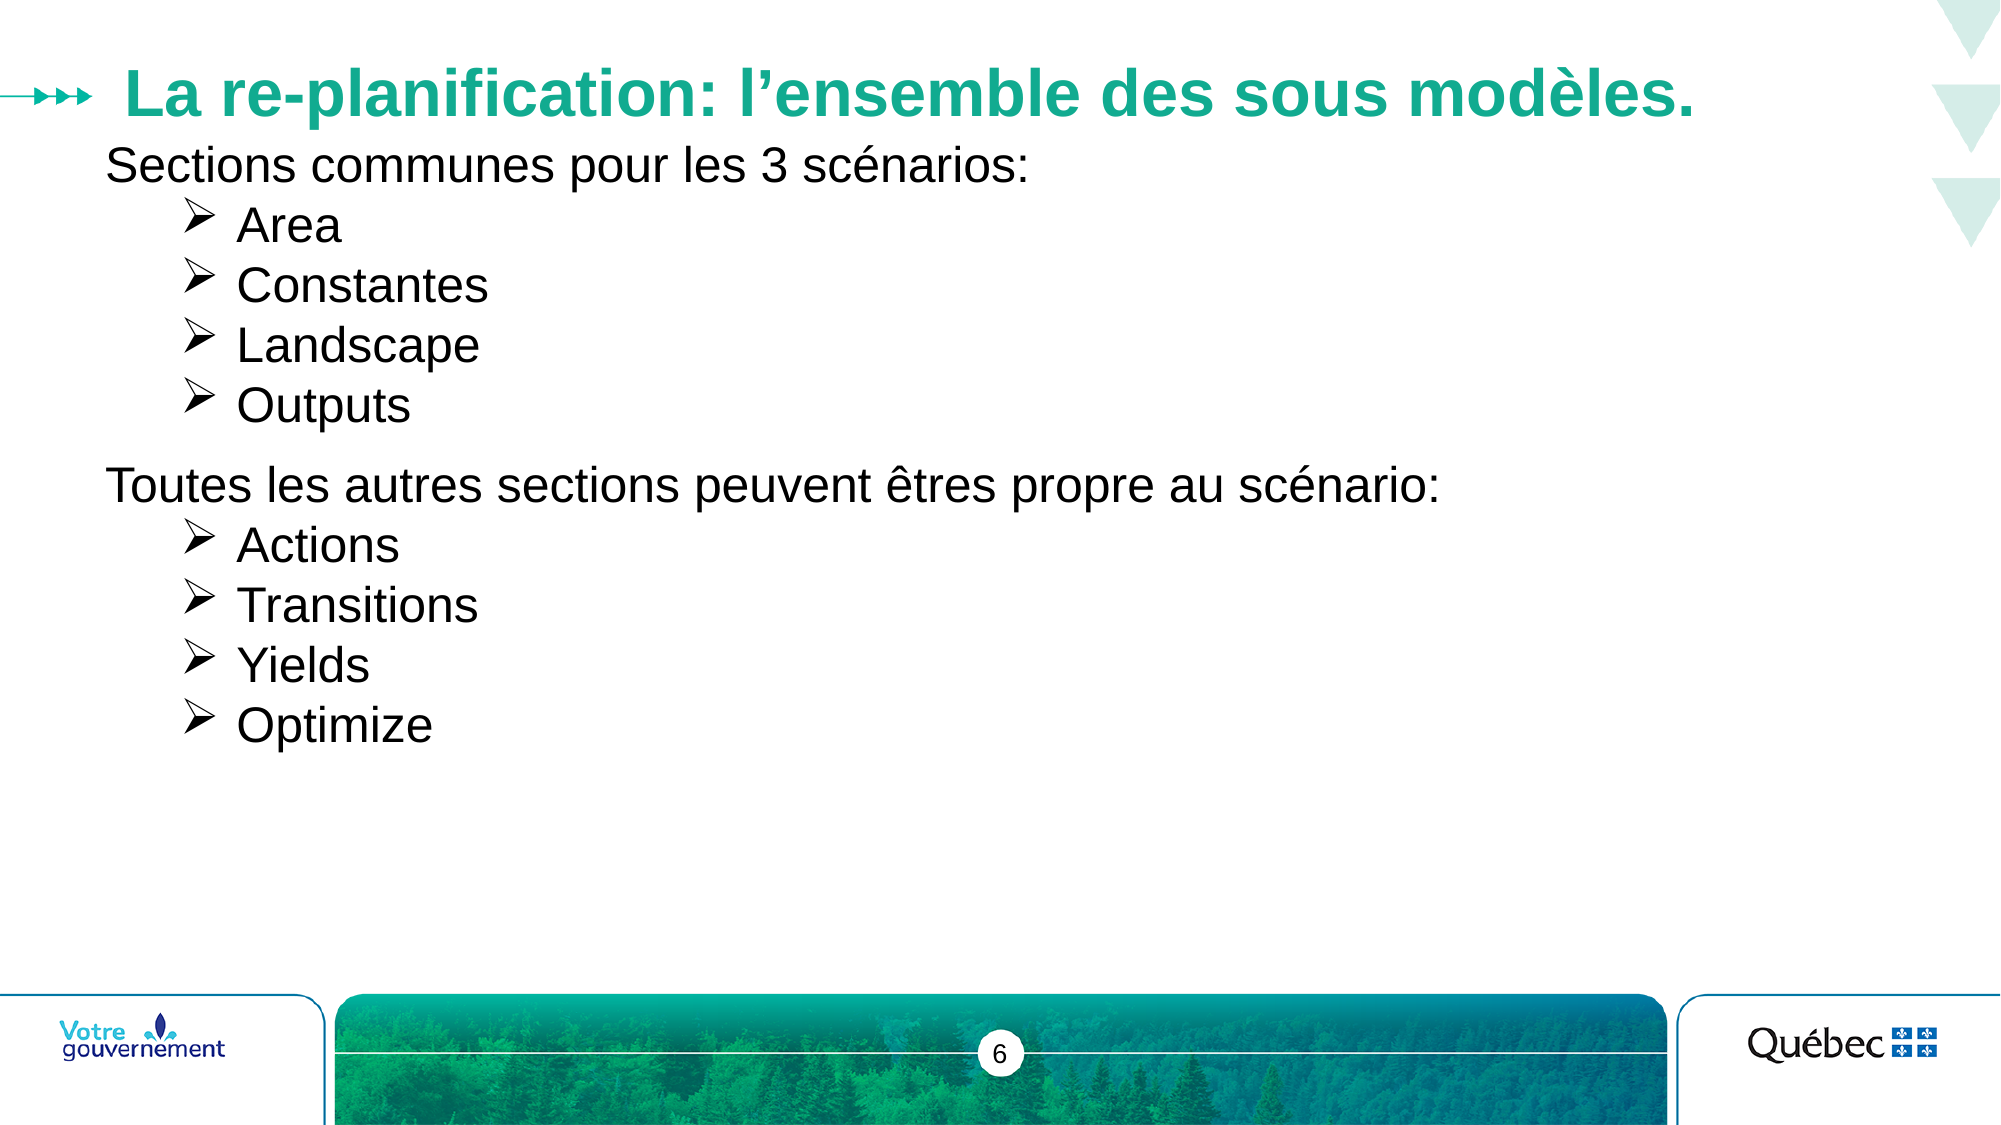

# La re-planification: l’ensemble des sous modèles.
Sections communes pour les 3 scénarios:
Area
Constantes
Landscape
Outputs
Toutes les autres sections peuvent êtres propre au scénario:
Actions
Transitions
Yields
Optimize
6